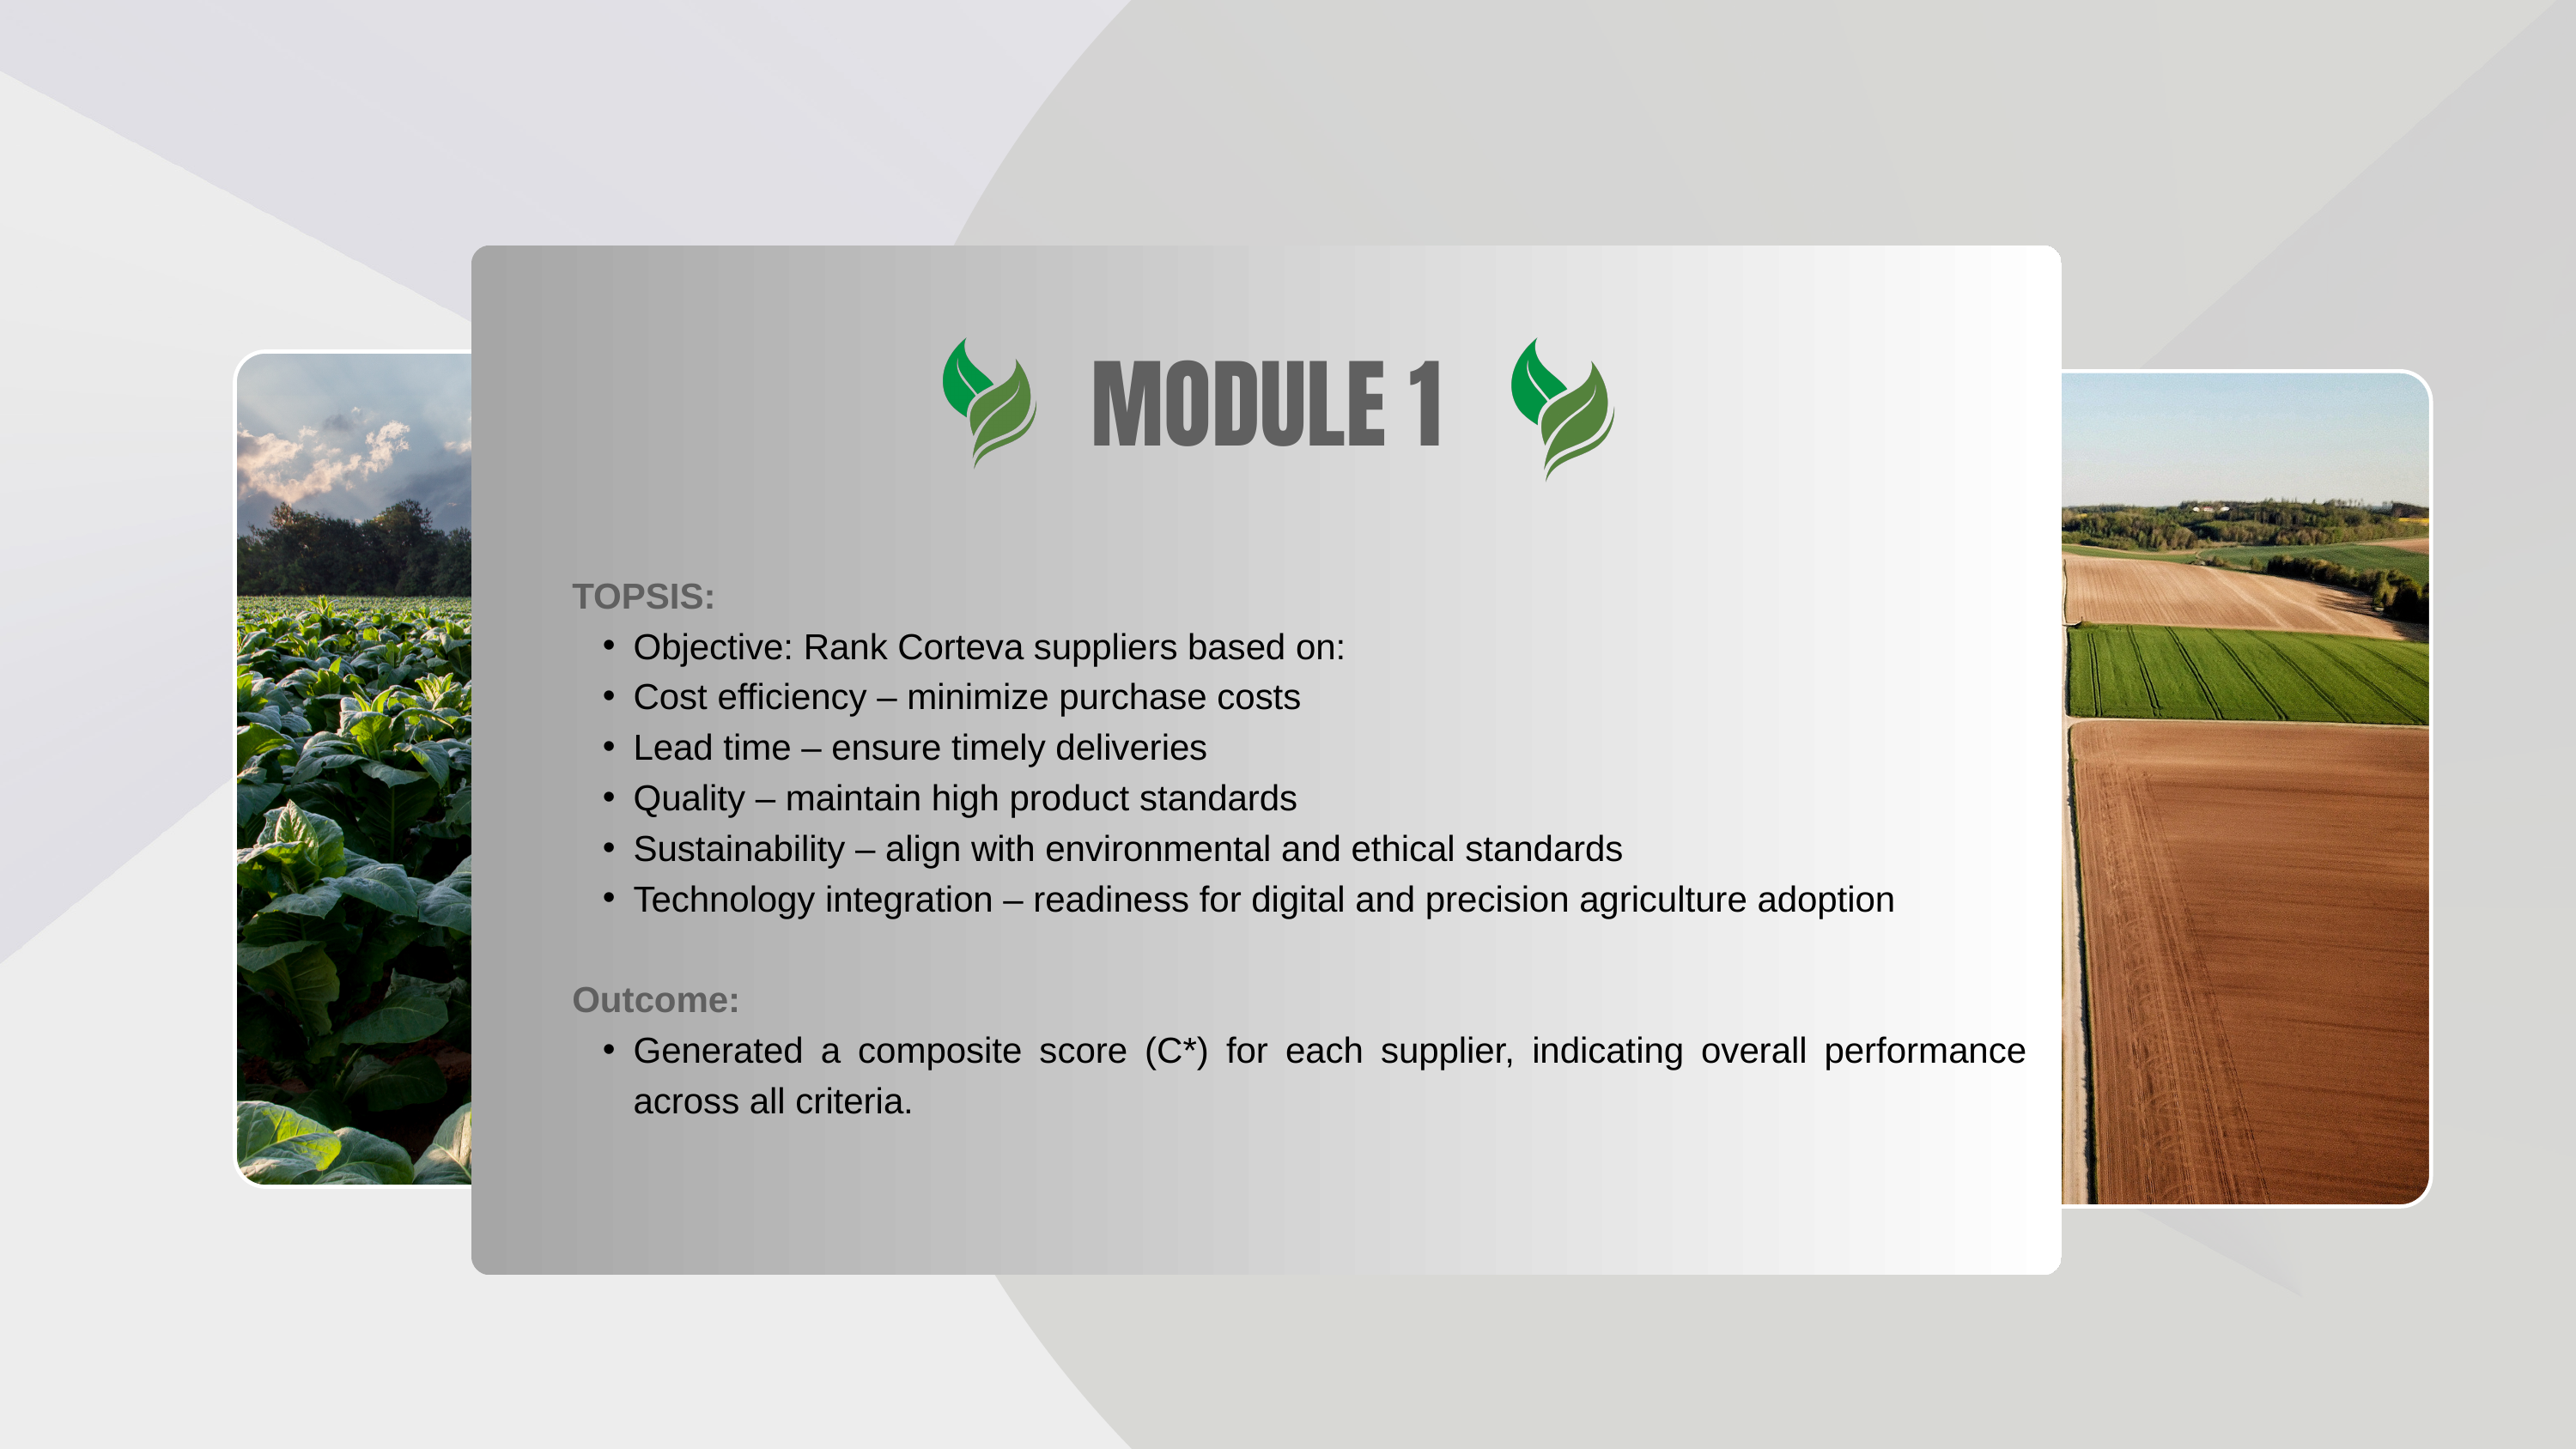

MODULE 1

TOPSIS:
Objective: Rank Corteva suppliers based on:
Cost efficiency – minimize purchase costs
Lead time – ensure timely deliveries
Quality – maintain high product standards
Sustainability – align with environmental and ethical standards
Technology integration – readiness for digital and precision agriculture adoption

Outcome:
Generated a composite score (C*) for each supplier, indicating overall performance across all criteria.